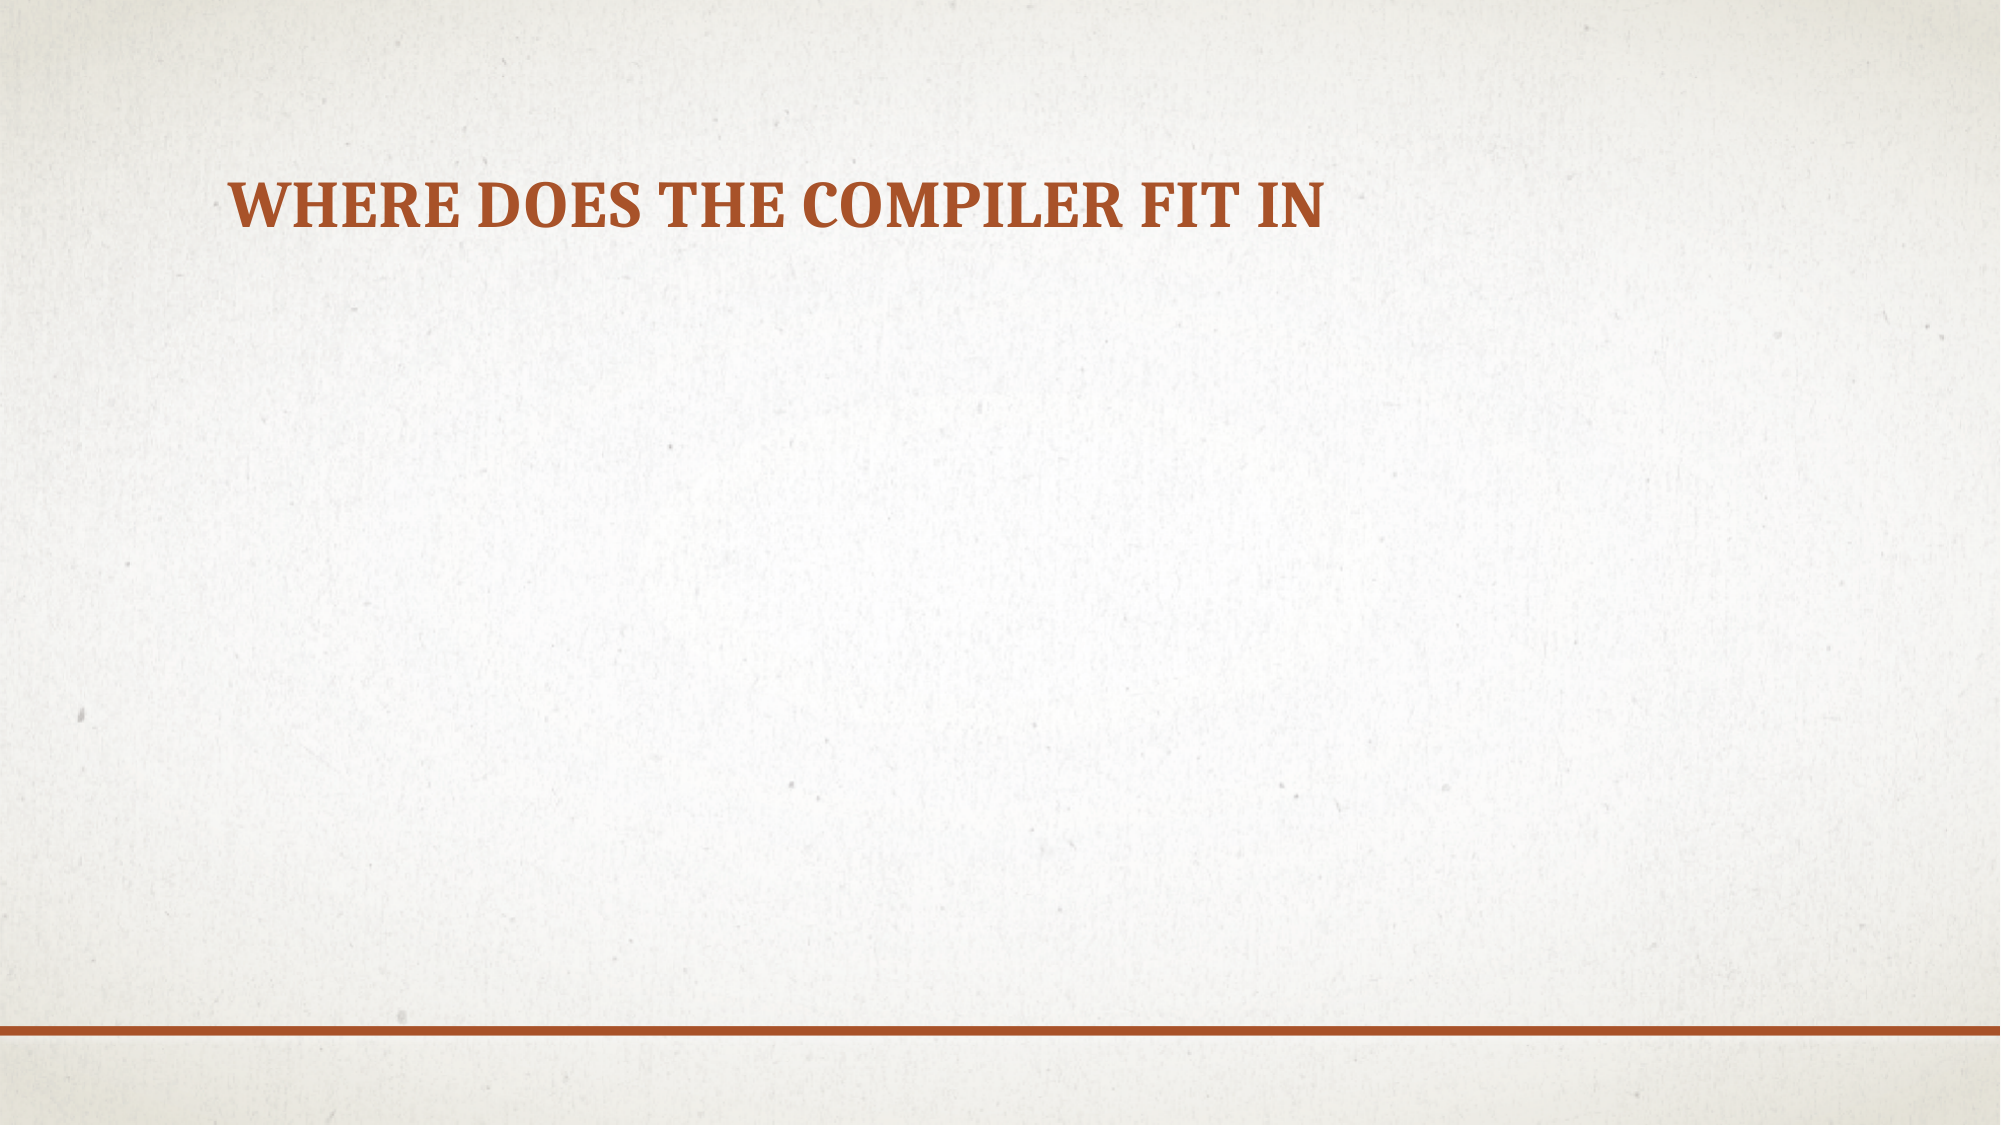

# Where Does the Compiler Fit In